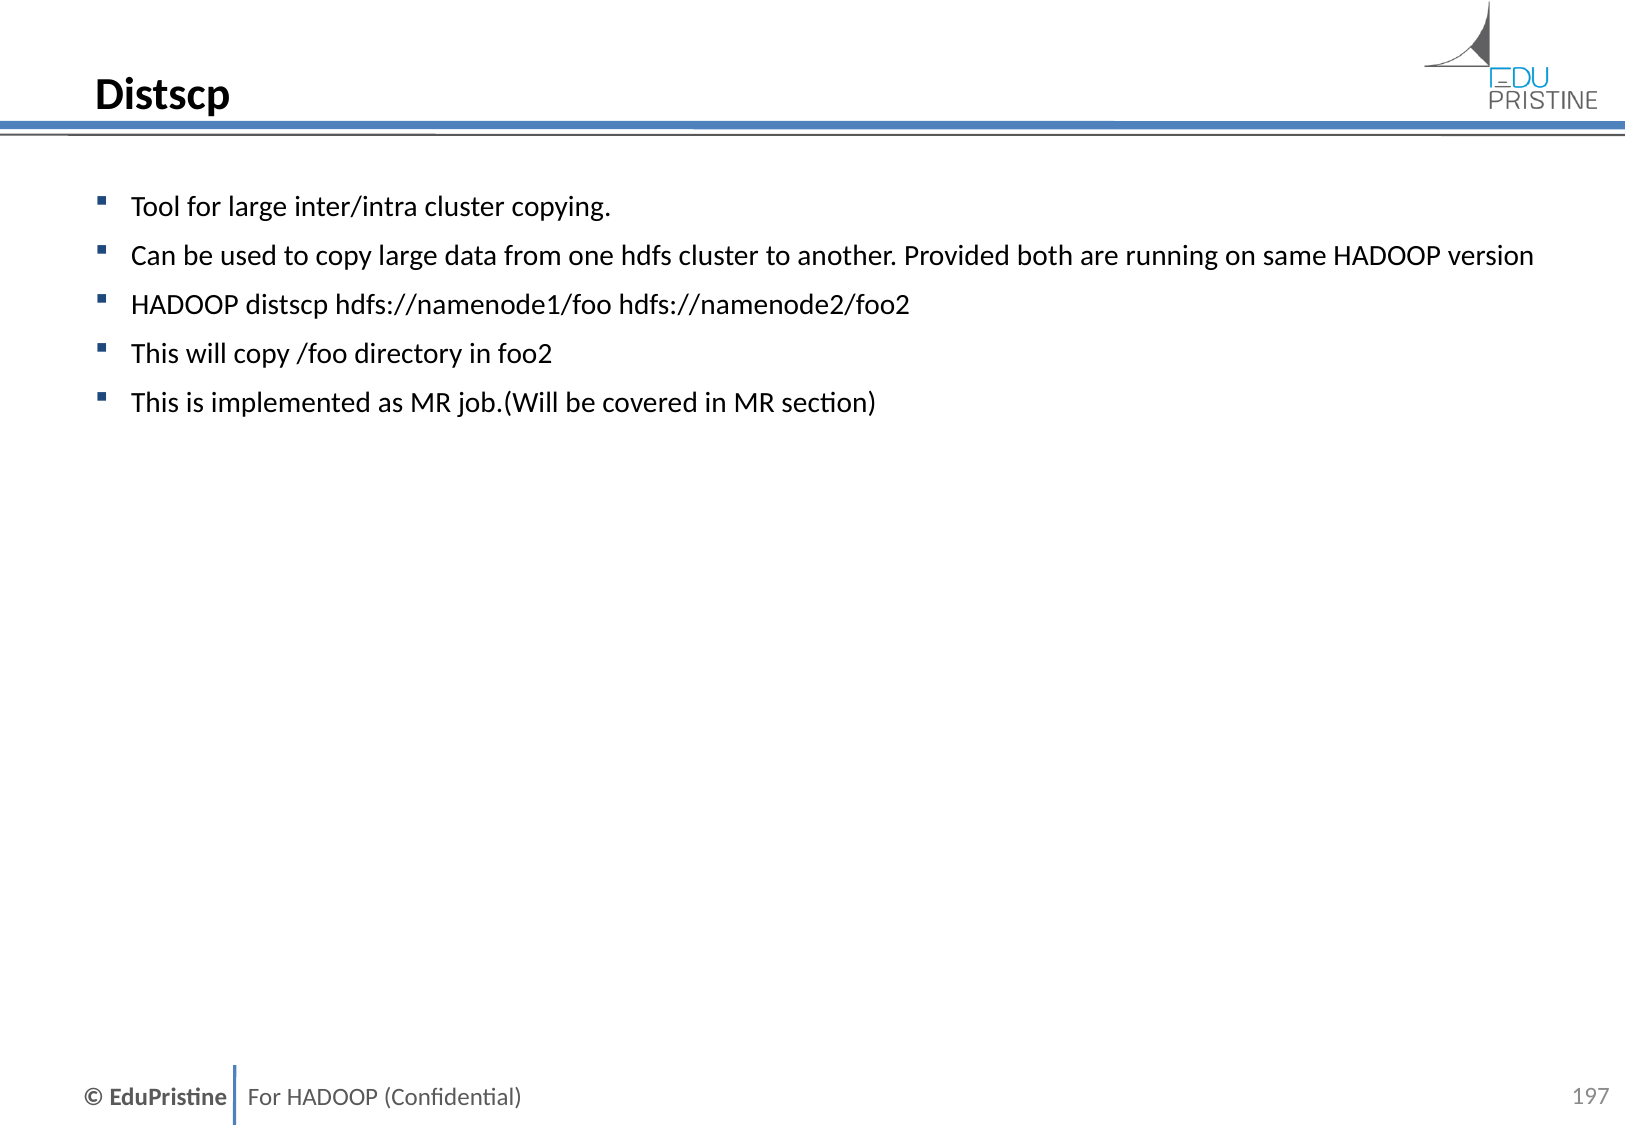

# Distscp
Tool for large inter/intra cluster copying.
Can be used to copy large data from one hdfs cluster to another. Provided both are running on same HADOOP version
HADOOP distscp hdfs://namenode1/foo hdfs://namenode2/foo2
This will copy /foo directory in foo2
This is implemented as MR job.(Will be covered in MR section)
197